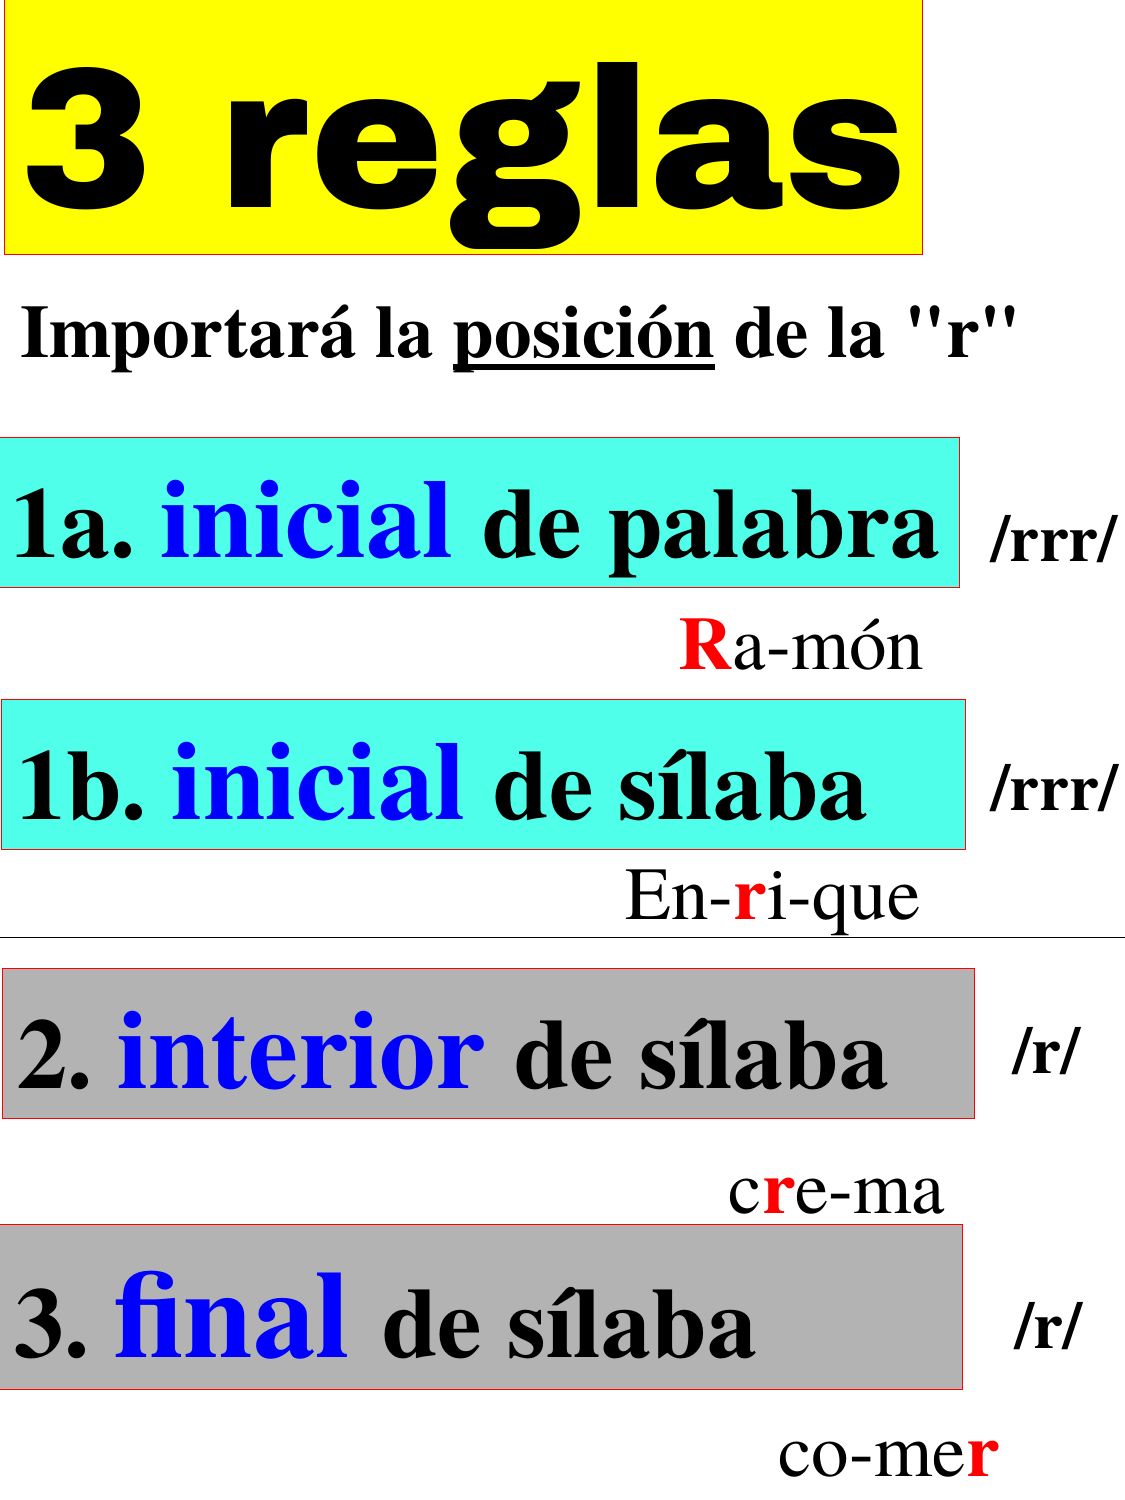

3 reglas
Importará la posición de la "r"
1a. inicial de palabra
/rrr/
Ra-món
1b. inicial de sílaba
/rrr/
En-ri-que
2. interior de sílaba
/r/
cre-ma
3. final de sílaba
/r/
co-mer